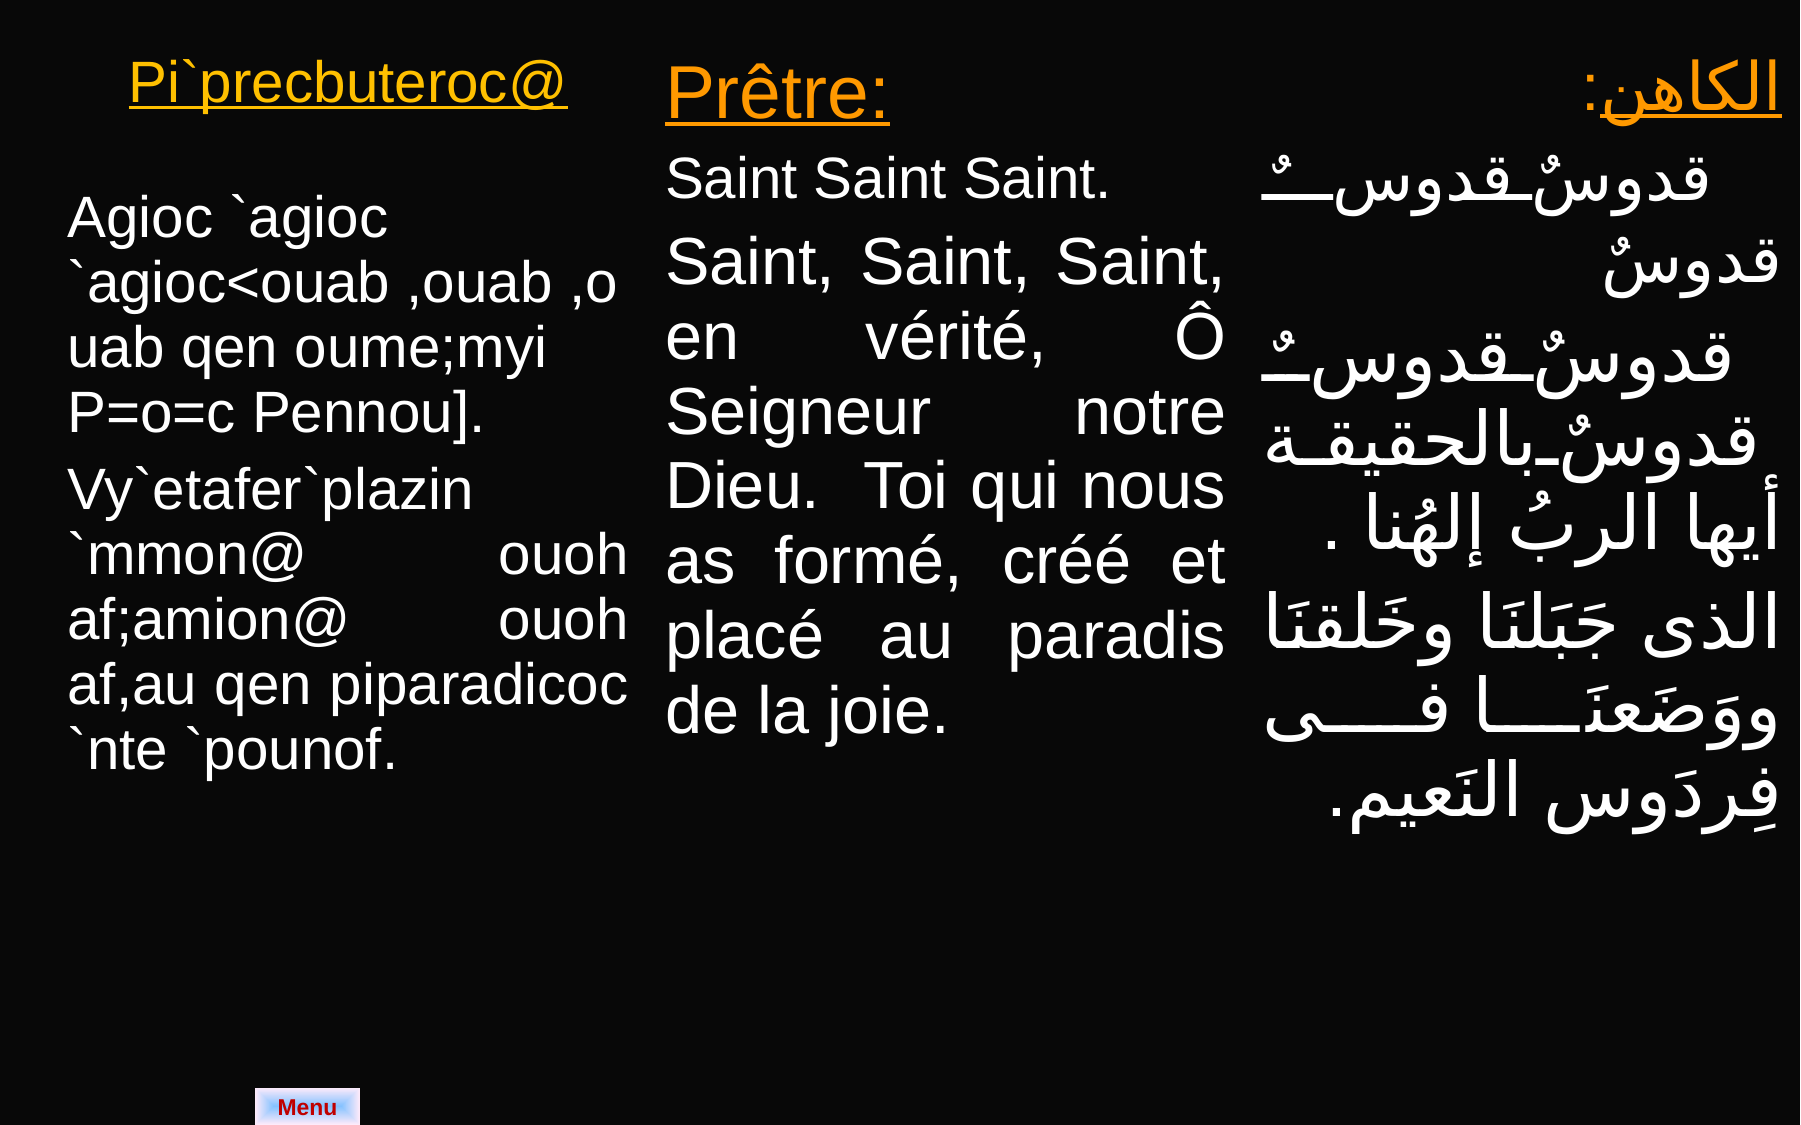

| Pi`precbuteroc@ Agioc `agioc `agioc<ouab ,ouab ,ouab qen oume;myi P=o=c Pennou]. Vy`etafer`plazin `mmon@ ouoh af;amion@ ouoh af,au qen piparadicoc `nte `pounof. | Prêtre: Saint Saint Saint. Saint, Saint, Saint, en vérité, Ô Seigneur notre Dieu. Toi qui nous as formé, créé et placé au paradis de la joie. | الكاهن: قدوسٌ قدوسٌ قدوسٌ قدوسٌ قدوسٌ قدوسٌ بالحقيقة أيها الربُ إلهُنا . الذى جَبَلنَا وخَلقنَا ووَضَعنَا فى فِردَوس النَعيم. |
| --- | --- | --- |

Menu